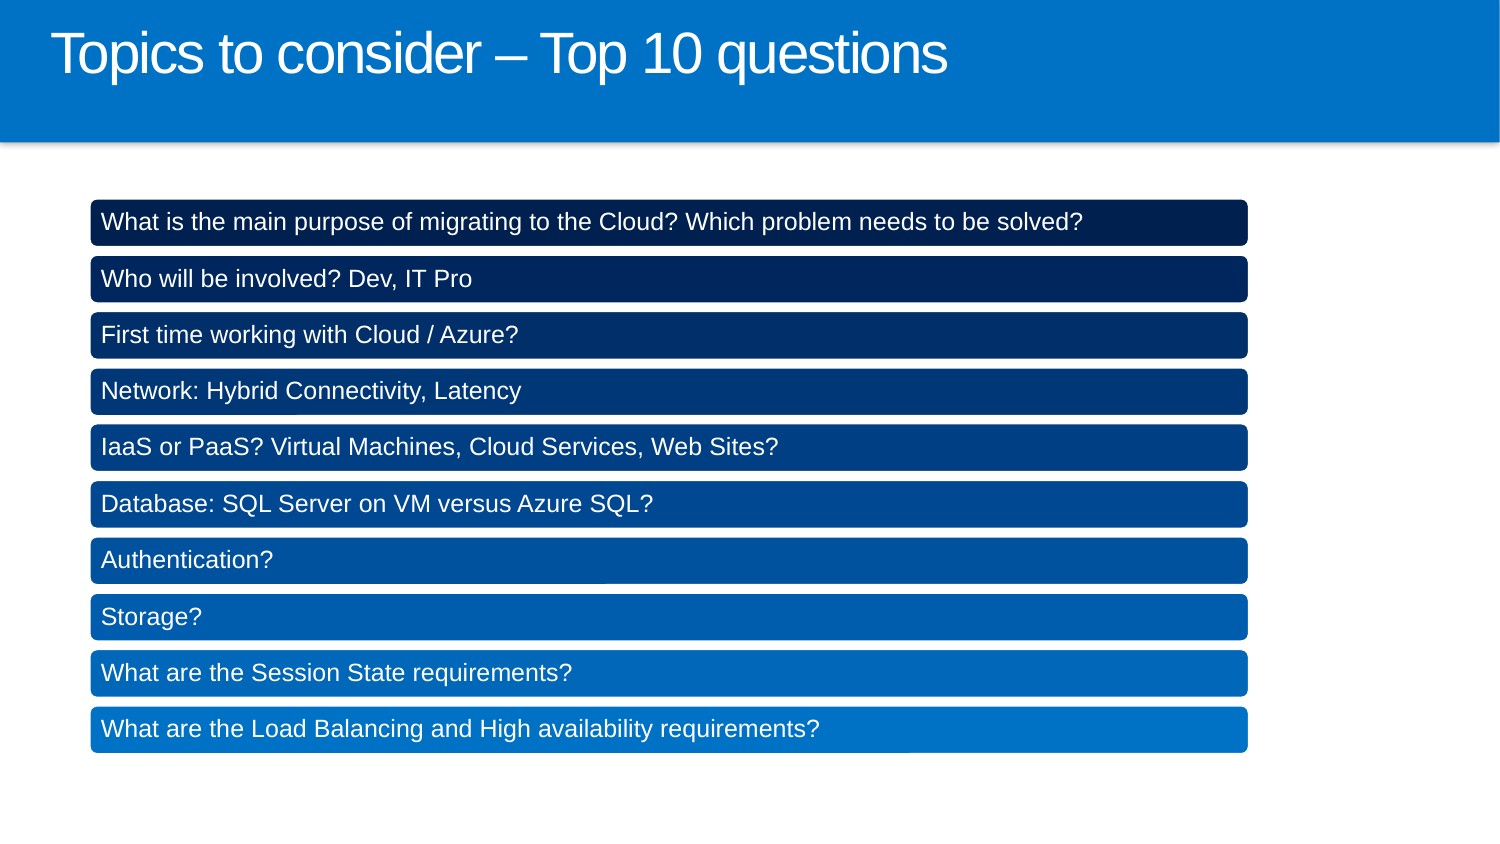

# Topics to consider – Top 10 questions
What is the main purpose of migrating to the Cloud? Which problem needs to be solved?
Who will be involved? Dev, IT Pro
First time working with Cloud / Azure?
Network: Hybrid Connectivity, Latency
IaaS or PaaS? Virtual Machines, Cloud Services, Web Sites?
Database: SQL Server on VM versus Azure SQL?
Authentication?
Storage?
What are the Session State requirements?
What are the Load Balancing and High availability requirements?